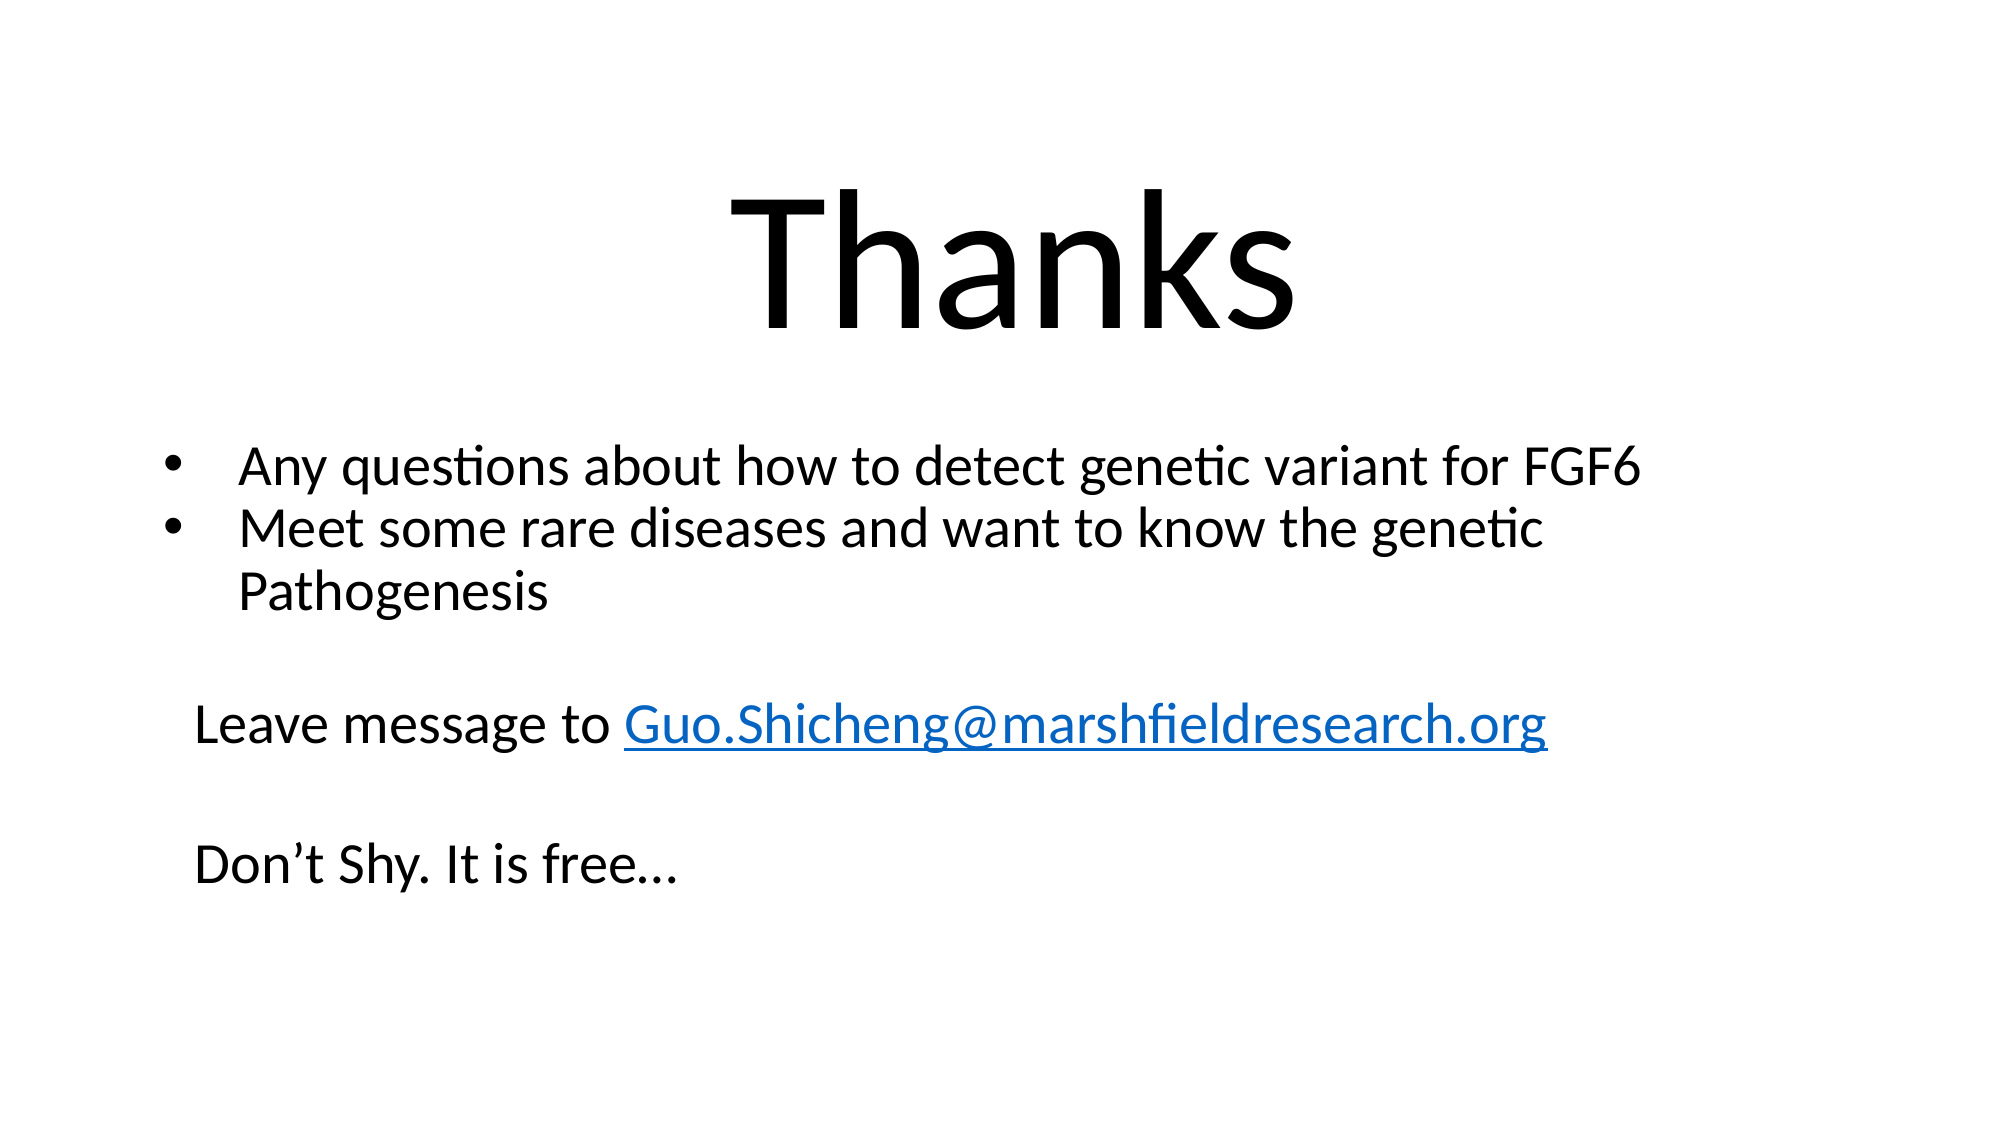

Thanks

Any questions about how to detect genetic variant for FGF6
Meet some rare diseases and want to know the genetic Pathogenesis

Leave message to Guo.Shicheng@marshfieldresearch.org

Don’t Shy. It is free…